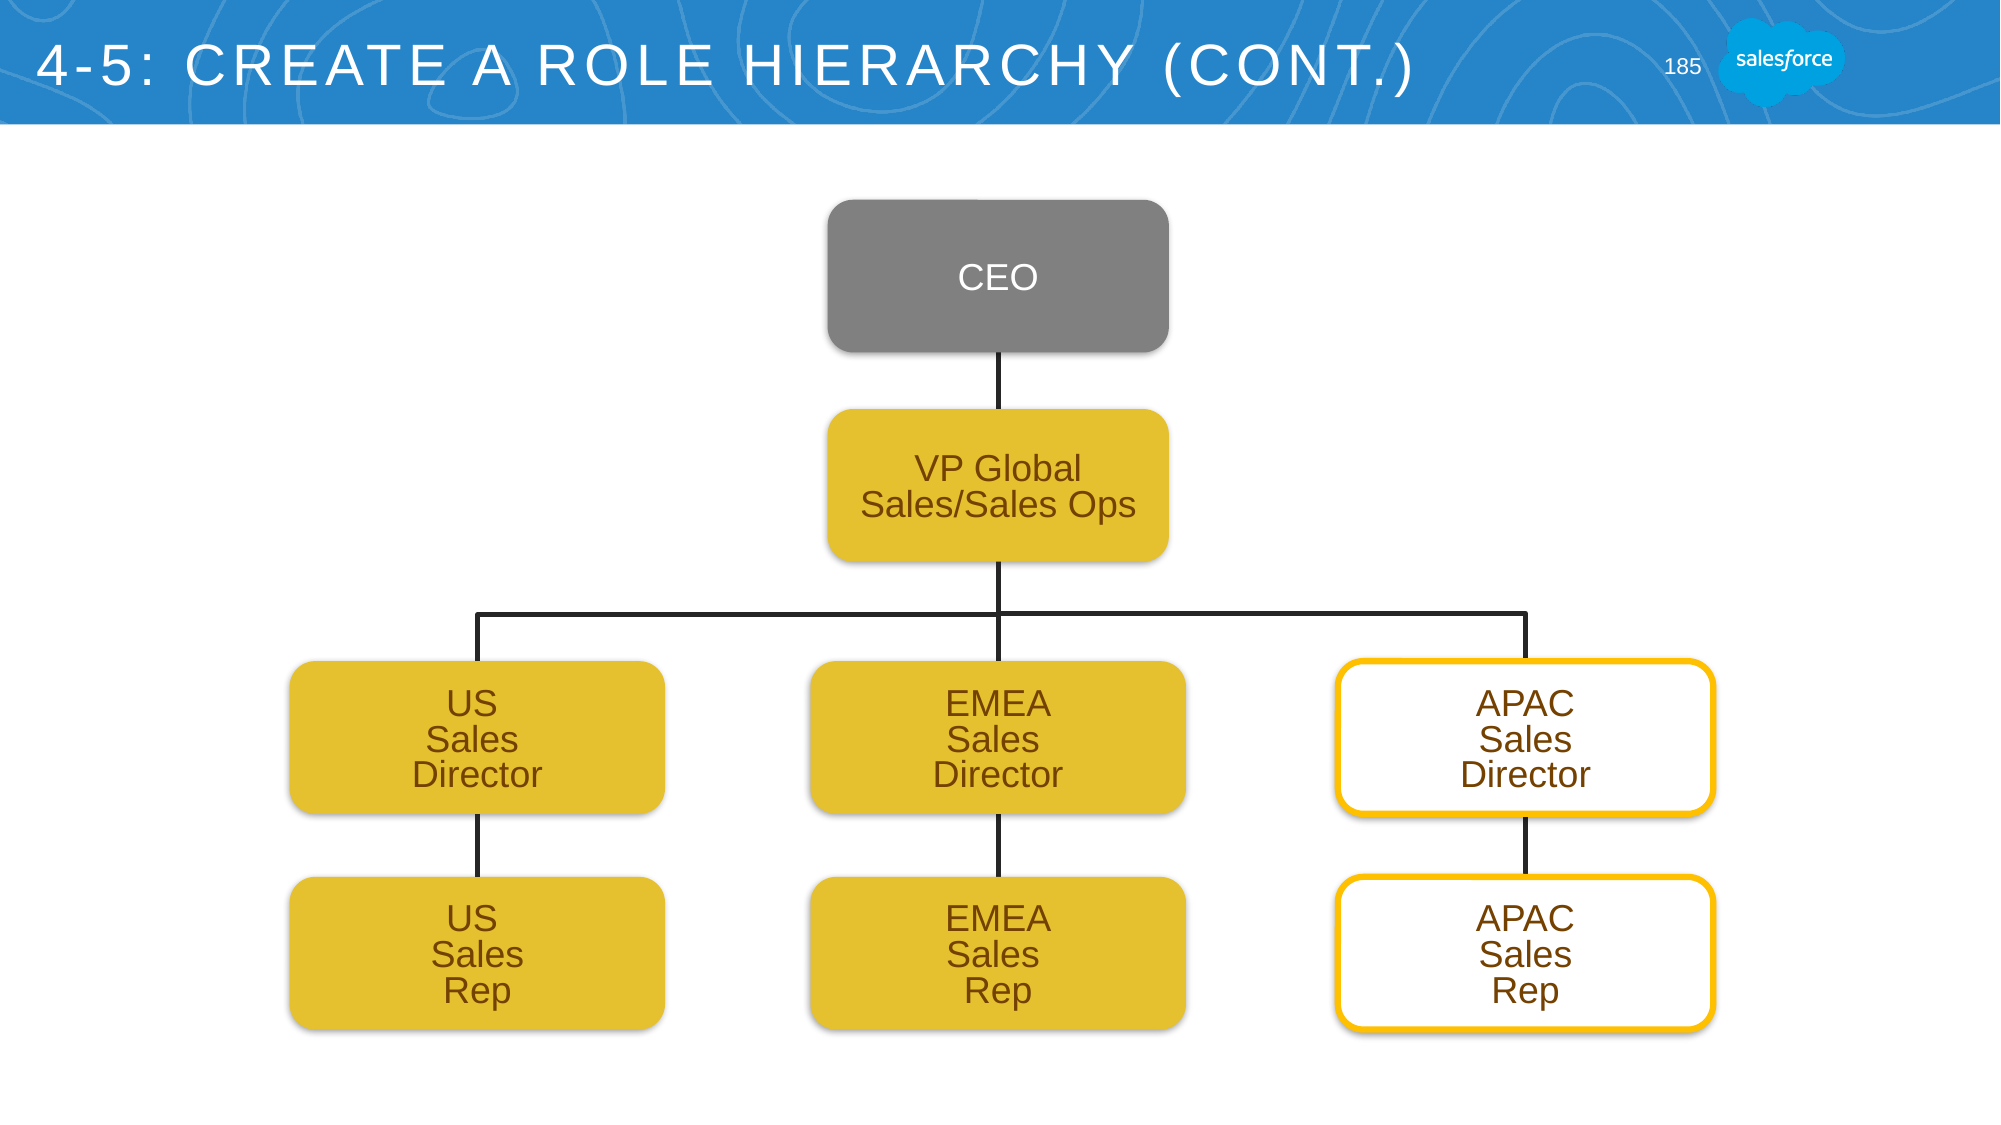

# 4-5: Create a Role Hierarchy (cont.)
185
CEO
VP Global Sales/Sales Ops
US
Sales
Director
EMEA
Sales
Director
APAC
Sales
Director
US
Sales
Rep
EMEA
Sales
Rep
APAC
Sales
Rep